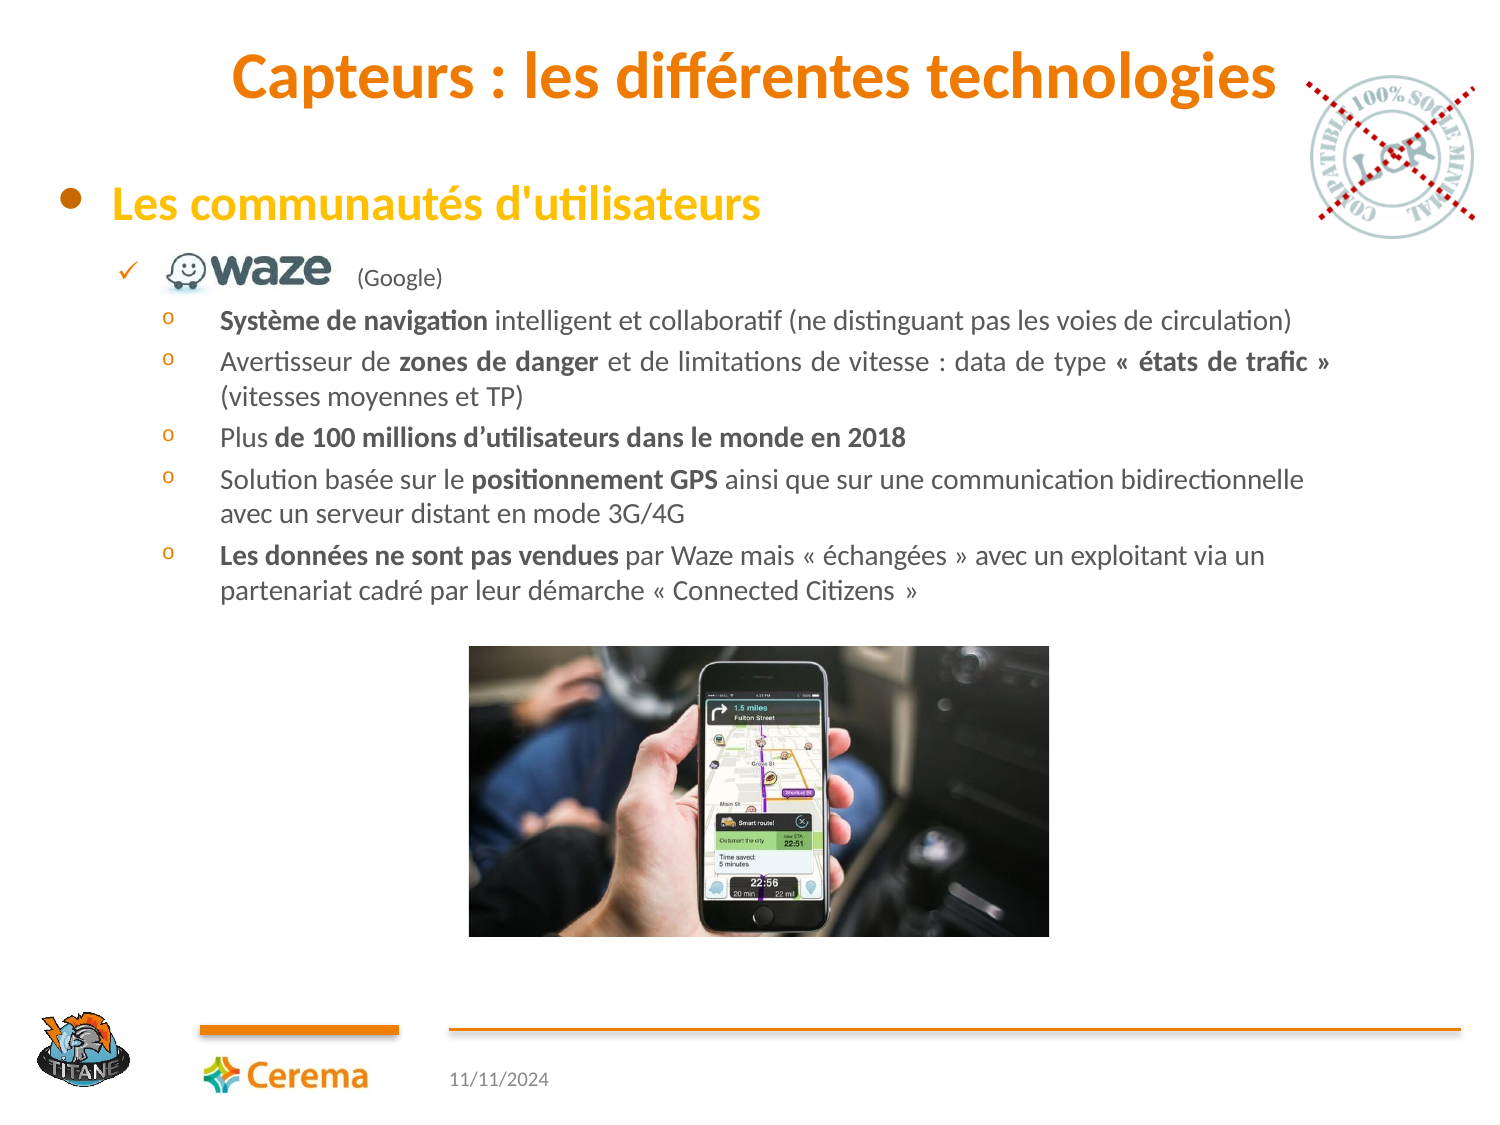

# Capteurs : les différentes technologies

Les communautés d'utilisateurs
(Google)
Système de navigation intelligent et collaboratif (ne distinguant pas les voies de circulation)
Avertisseur de zones de danger et de limitations de vitesse : data de type « états de trafic »
(vitesses moyennes et TP)
Plus de 100 millions d’utilisateurs dans le monde en 2018
Solution basée sur le positionnement GPS ainsi que sur une communication bidirectionnelle  avec un serveur distant en mode 3G/4G
Les données ne sont pas vendues par Waze mais « échangées » avec un exploitant via un  partenariat cadré par leur démarche « Connected Citizens »